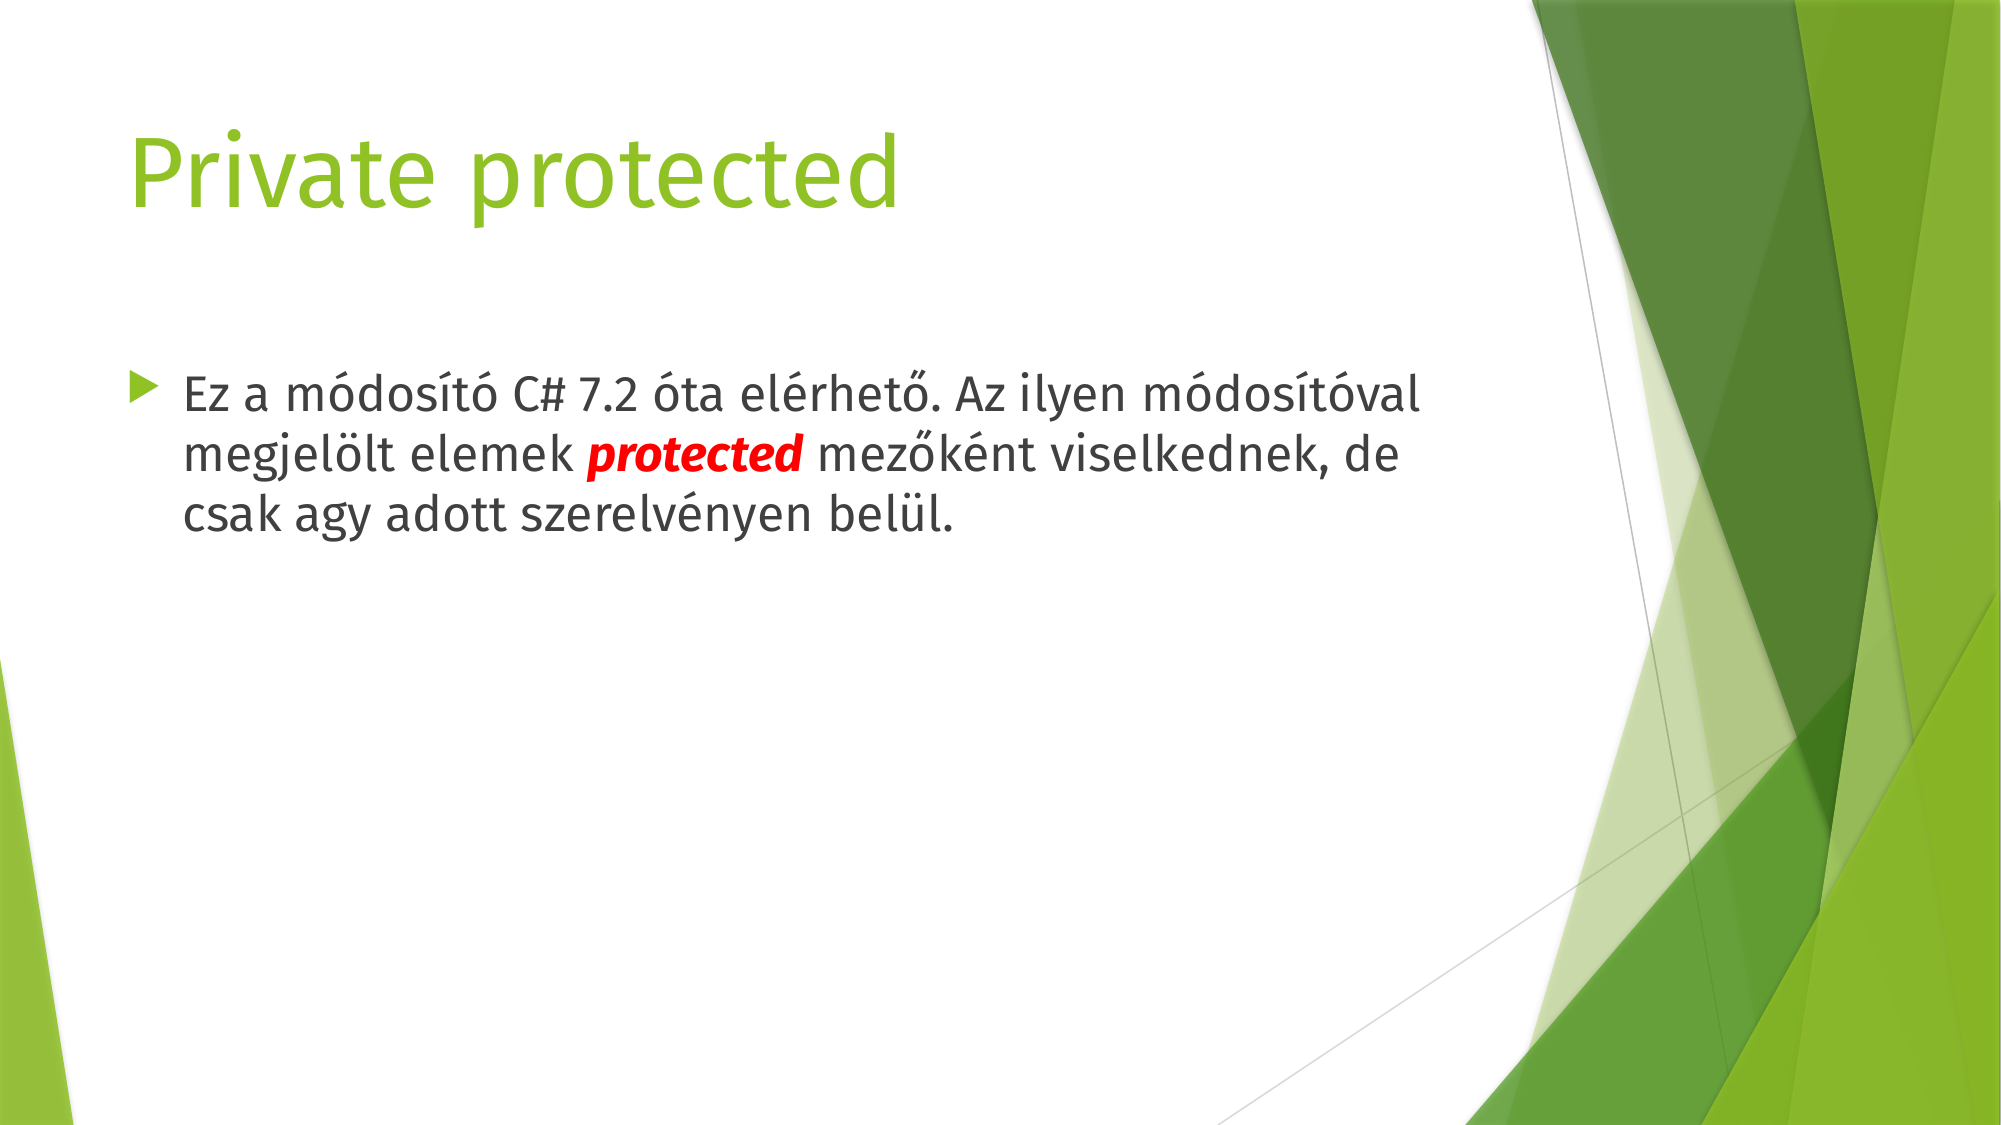

# Private protected
Ez a módosító C# 7.2 óta elérhető. Az ilyen módosítóval megjelölt elemek protected mezőként viselkednek, de csak agy adott szerelvényen belül.